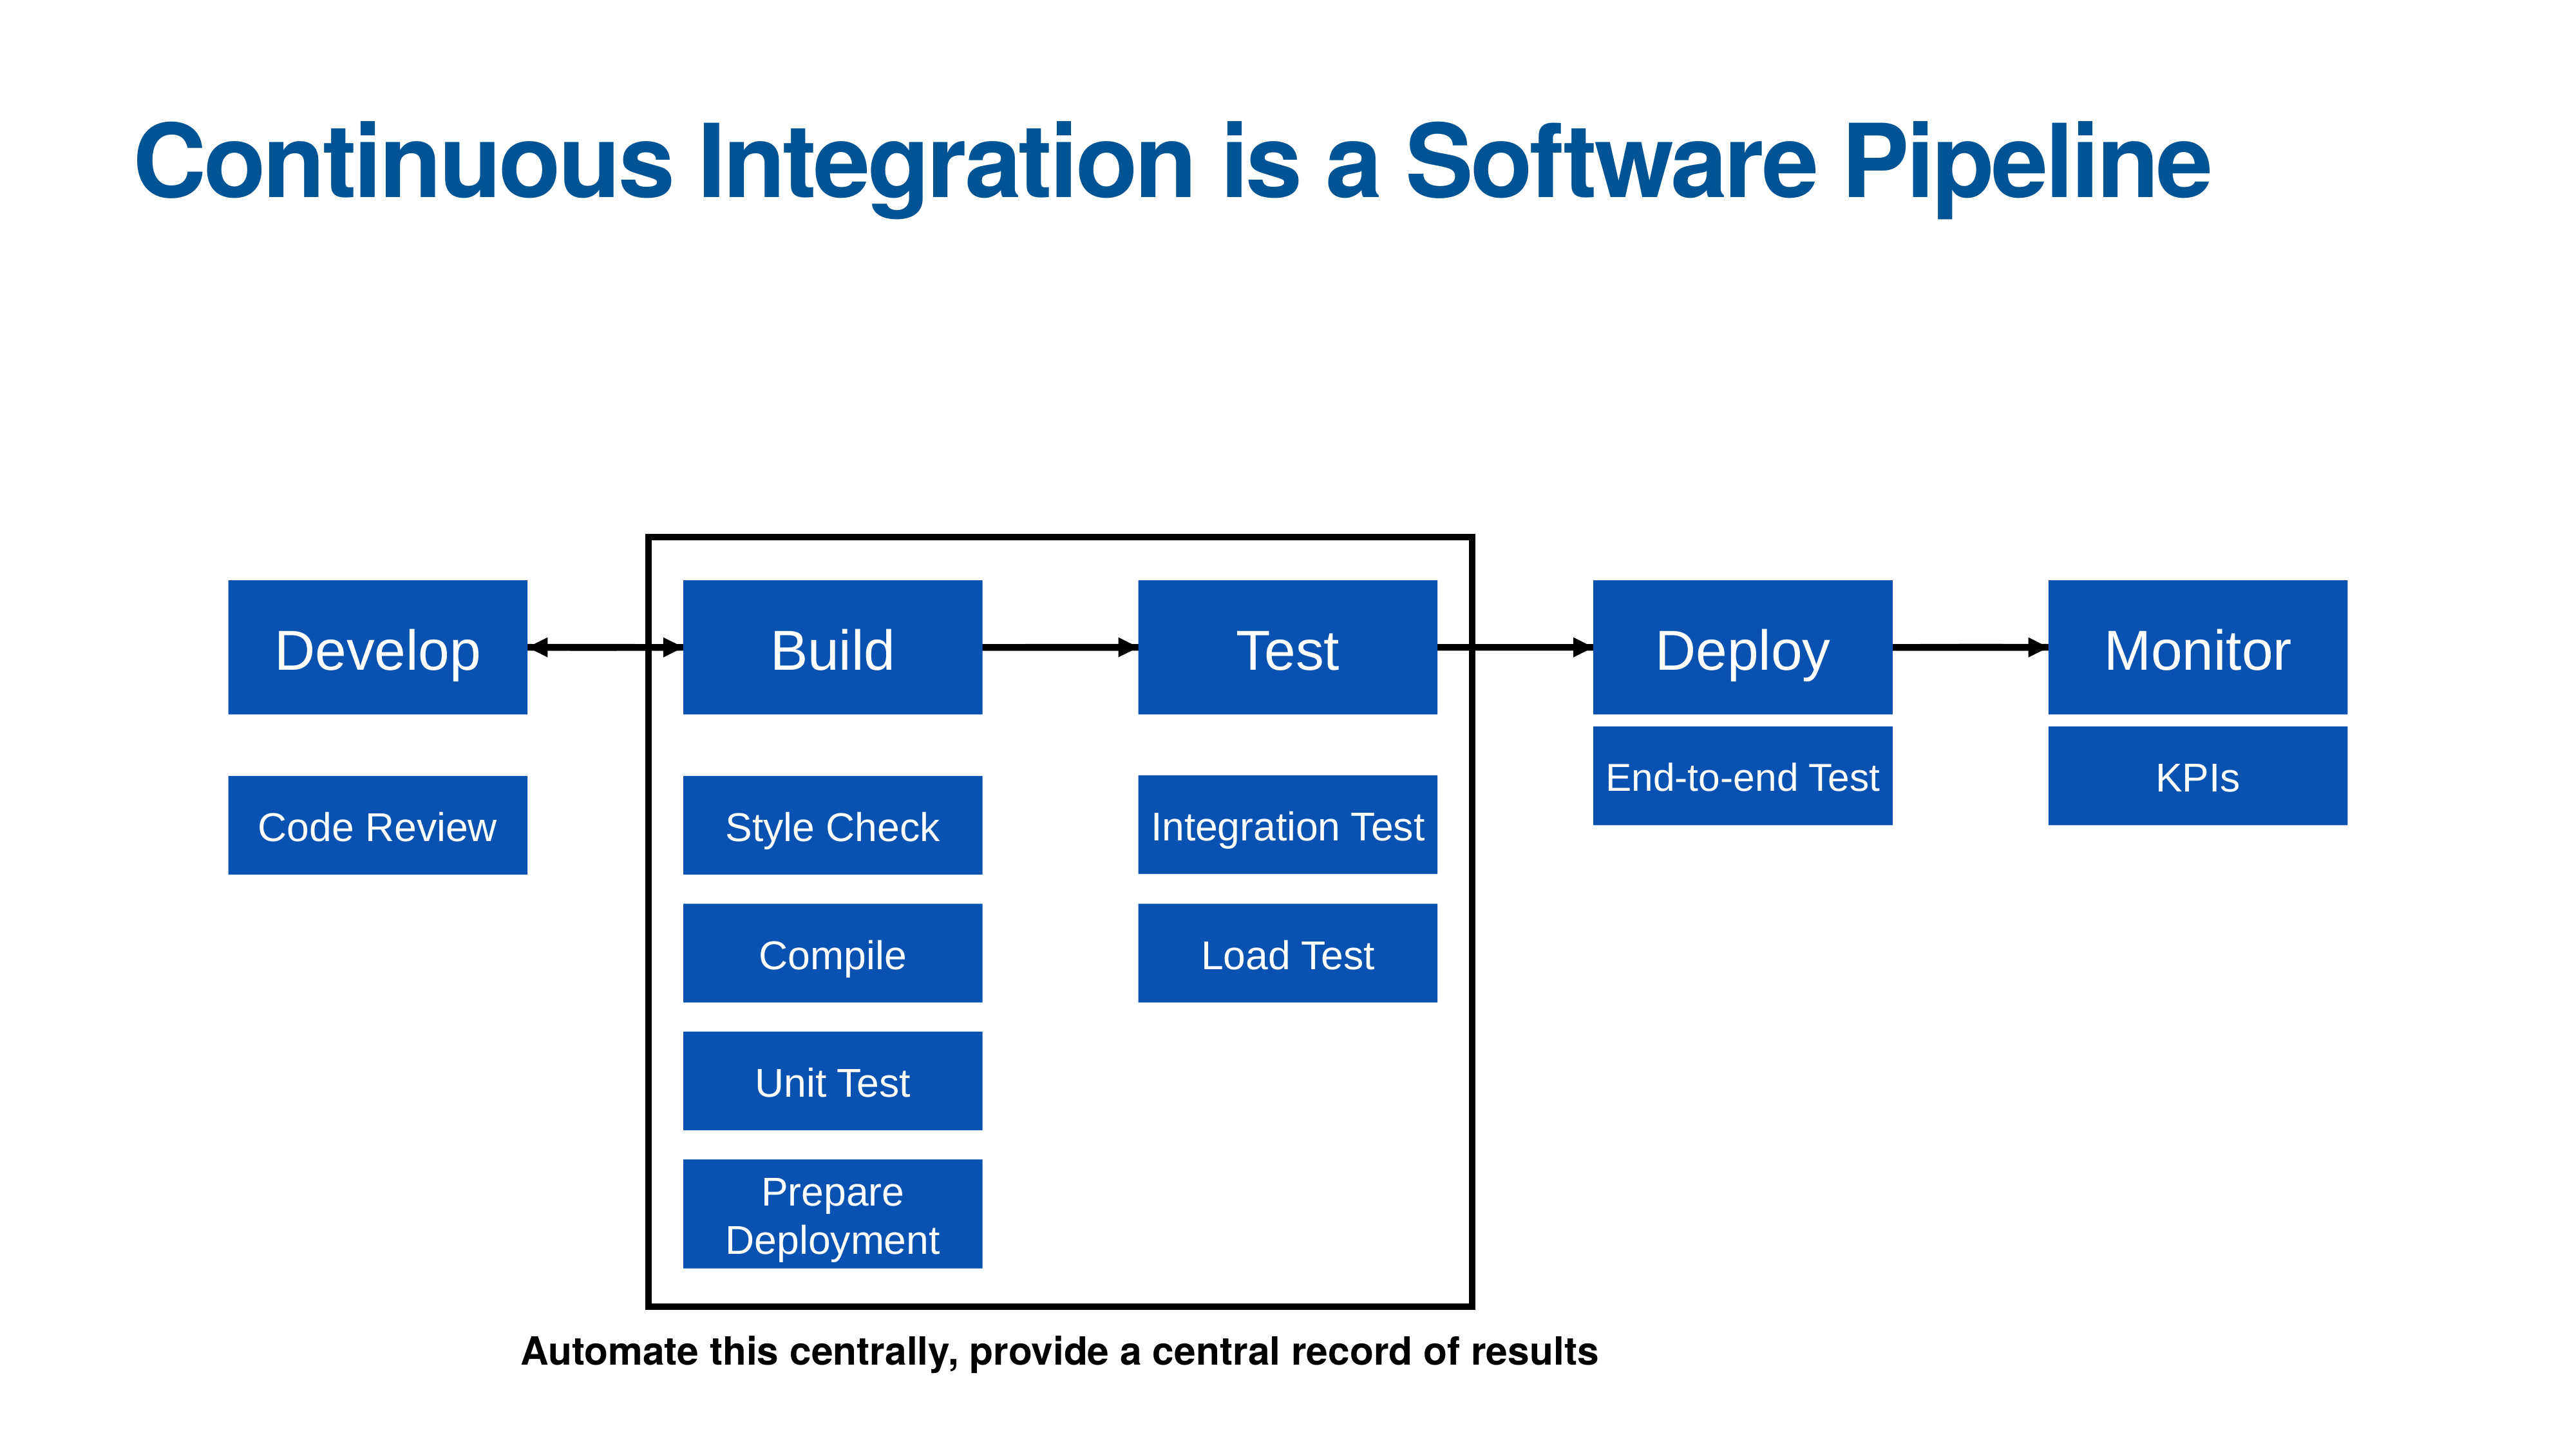

# Continuous Integration is a Software Pipeline

0…………….

Develop

Build

Test

Deploy

Monitor

End-to-end Test

KPIs

Integration Test

Code Review

Style Check

Compile

Load Test

Unit Test

Prepare Deployment
Automate this centrally, provide a central record of results